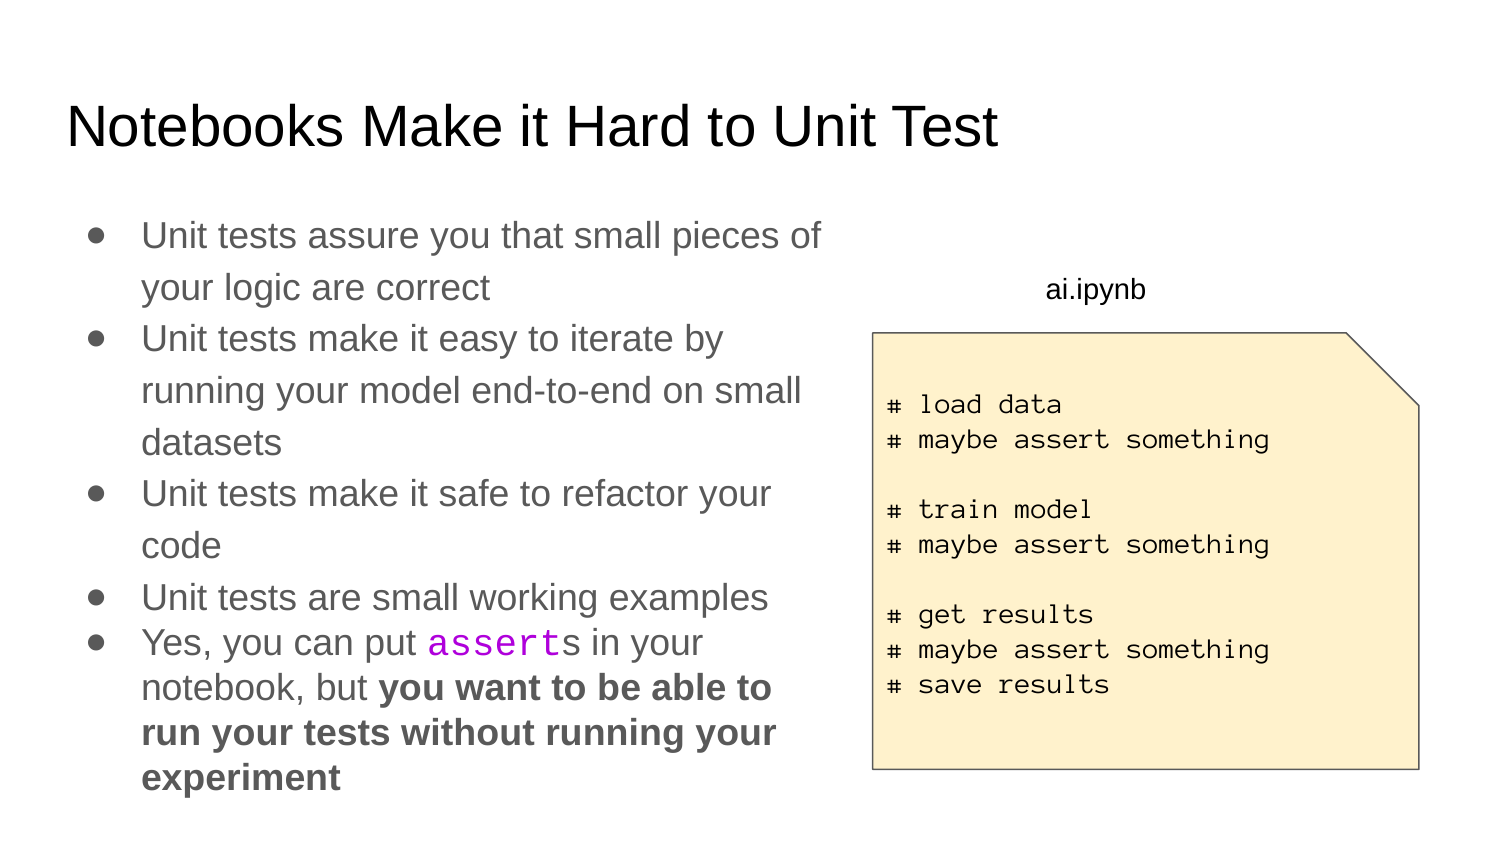

# Notebooks Make it Hard to Unit Test
Unit tests assure you that small pieces of your logic are correct
Unit tests make it easy to iterate by running your model end-to-end on small datasets
Unit tests make it safe to refactor your code
Unit tests are small working examples
Yes, you can put asserts in your notebook, but you want to be able to run your tests without running your experiment
ai.ipynb
# load data
# maybe assert something

# train model
# maybe assert something

# get results
# maybe assert something
# save results